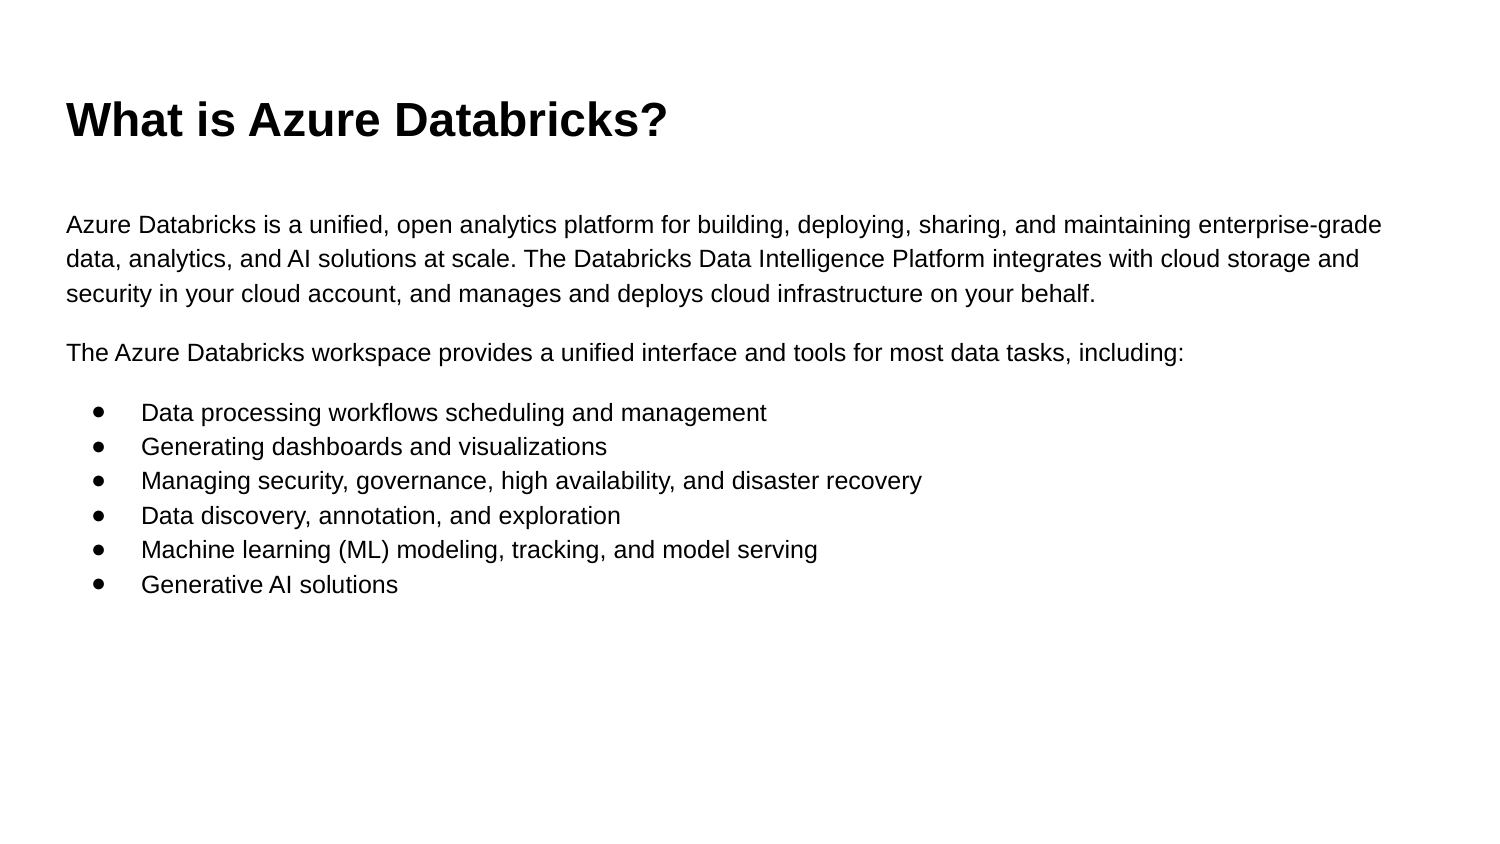

# What is Azure Databricks?
Azure Databricks is a unified, open analytics platform for building, deploying, sharing, and maintaining enterprise-grade data, analytics, and AI solutions at scale. The Databricks Data Intelligence Platform integrates with cloud storage and security in your cloud account, and manages and deploys cloud infrastructure on your behalf.
The Azure Databricks workspace provides a unified interface and tools for most data tasks, including:
Data processing workflows scheduling and management
Generating dashboards and visualizations
Managing security, governance, high availability, and disaster recovery
Data discovery, annotation, and exploration
Machine learning (ML) modeling, tracking, and model serving
Generative AI solutions